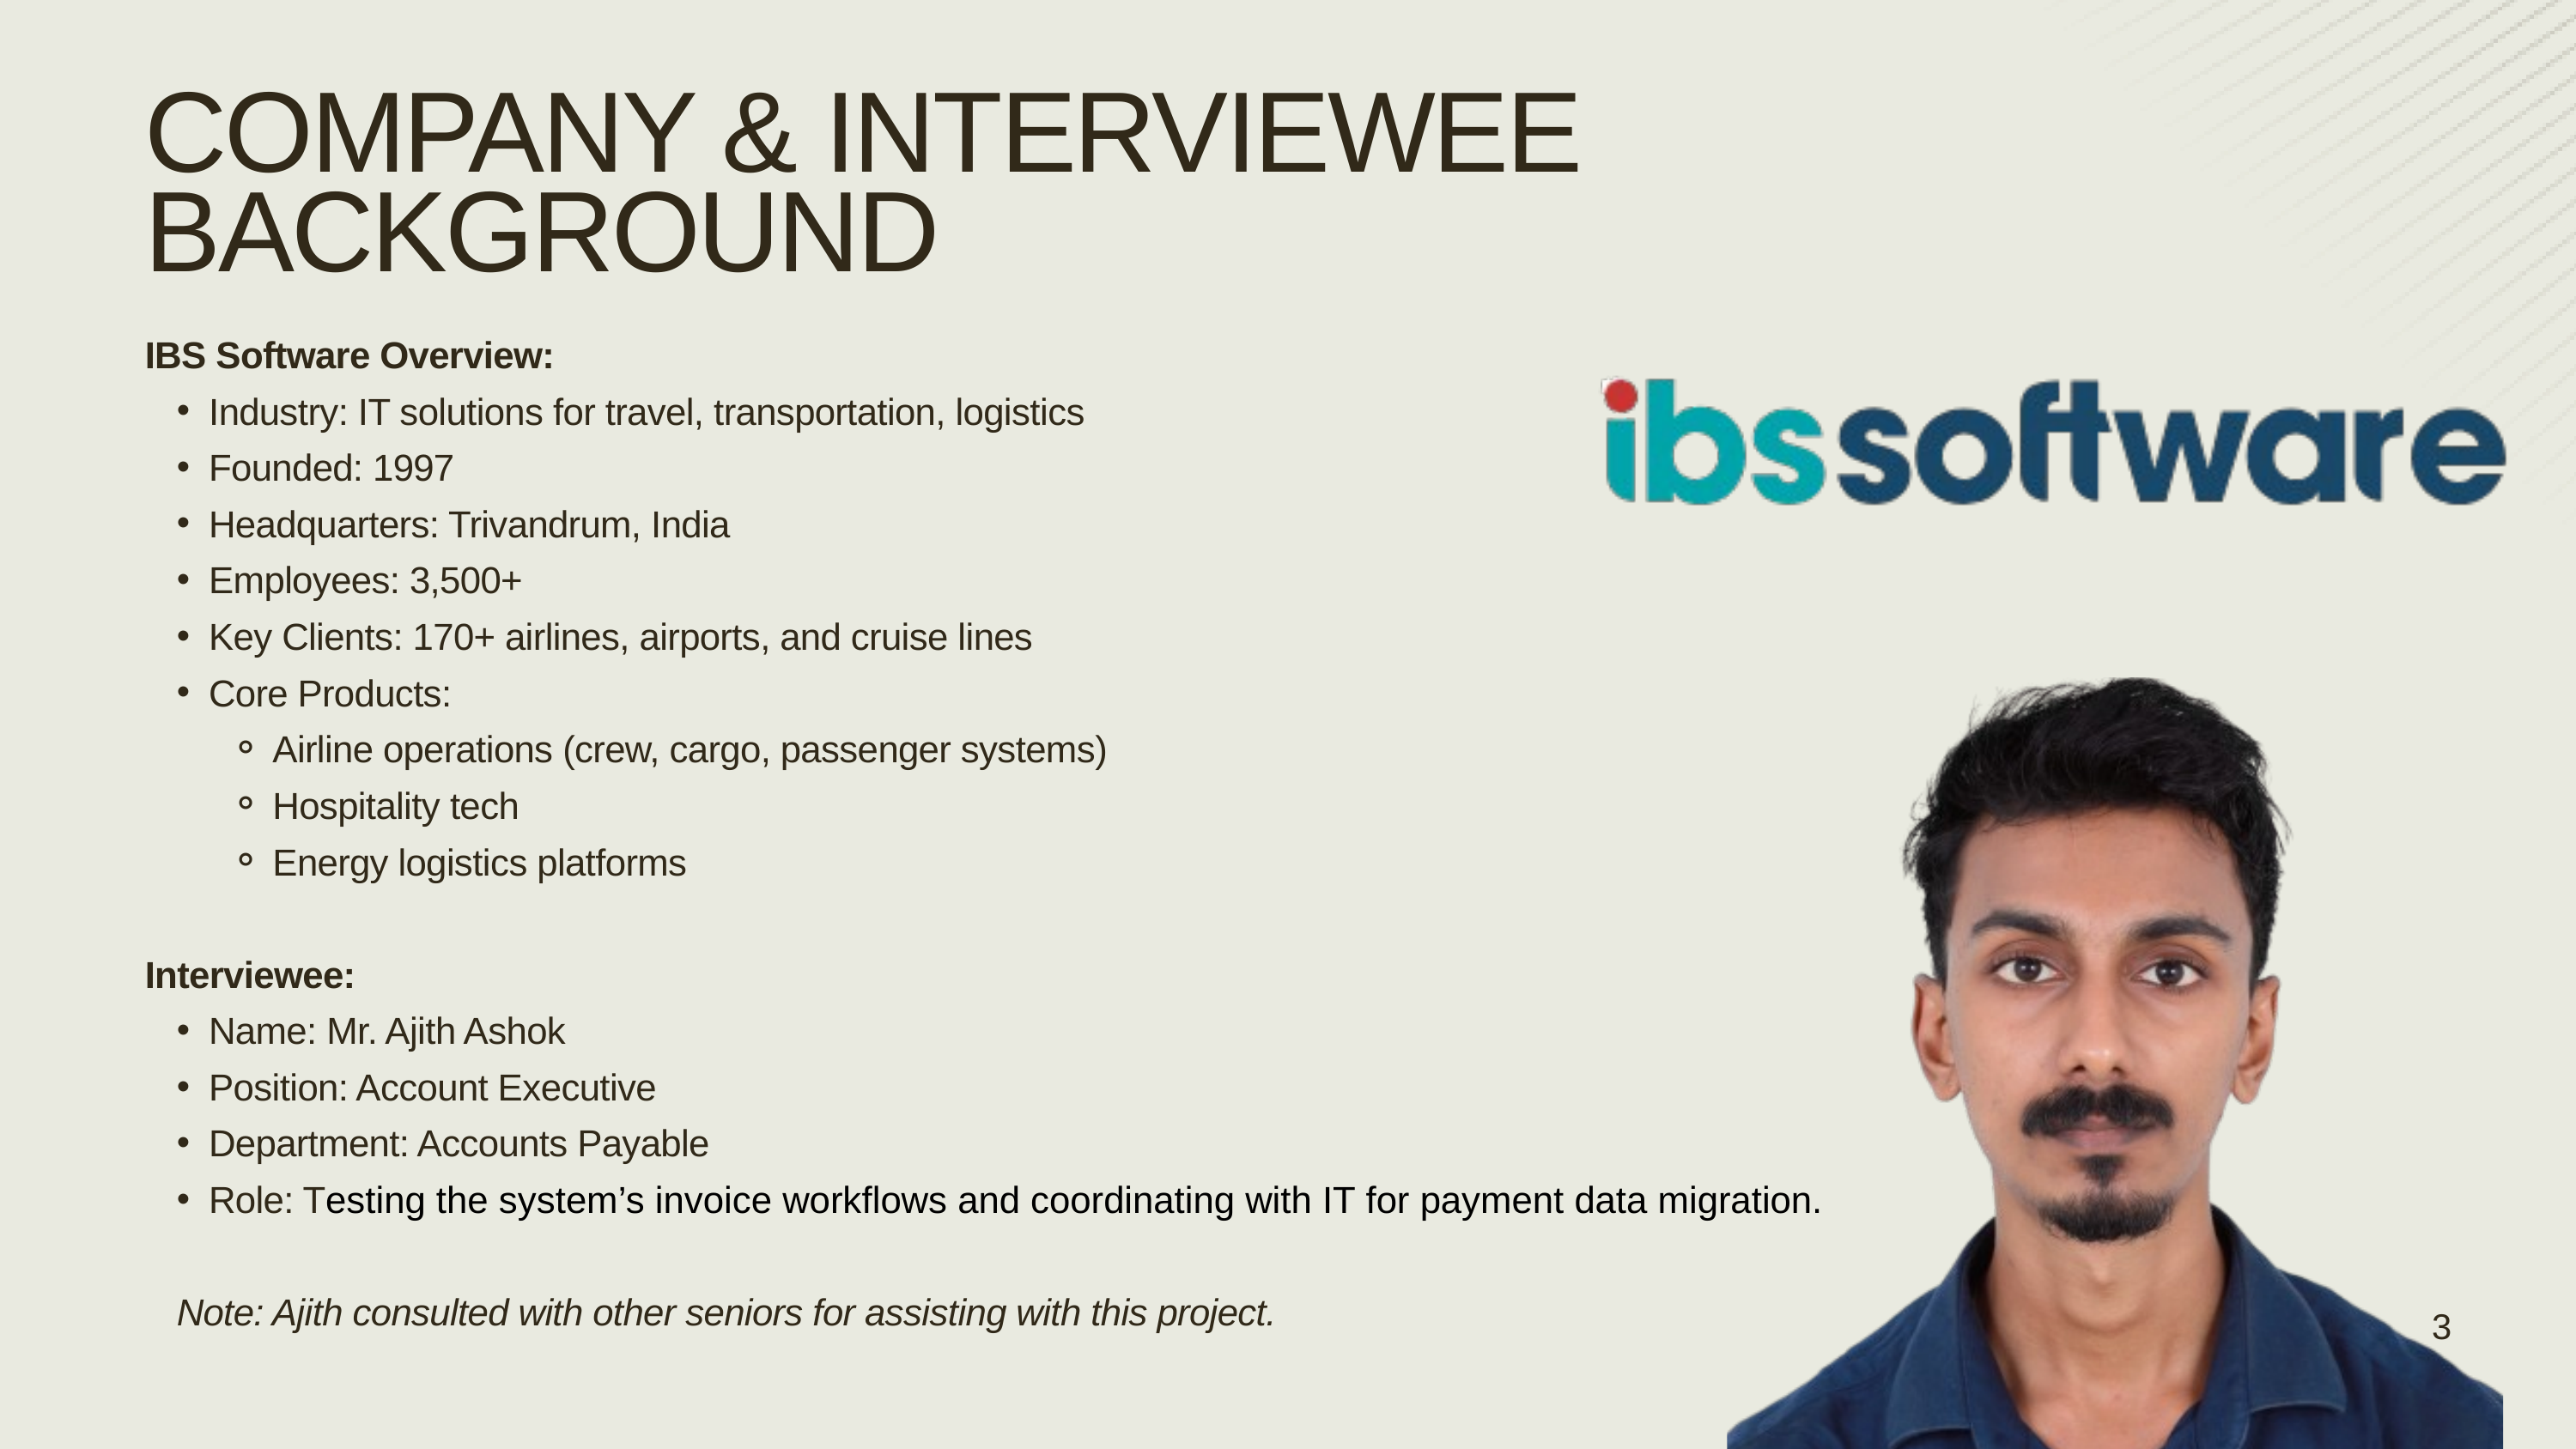

COMPANY & INTERVIEWEE BACKGROUND
IBS Software Overview:
Industry: IT solutions for travel, transportation, logistics
Founded: 1997
Headquarters: Trivandrum, India
Employees: 3,500+
Key Clients: 170+ airlines, airports, and cruise lines
Core Products:
Airline operations (crew, cargo, passenger systems)
Hospitality tech
Energy logistics platforms

Interviewee:
Name: Mr. Ajith Ashok
Position: Account Executive
Department: Accounts Payable
Role: Testing the system’s invoice workflows and coordinating with IT for payment data migration.

Note: Ajith consulted with other seniors for assisting with this project.

3